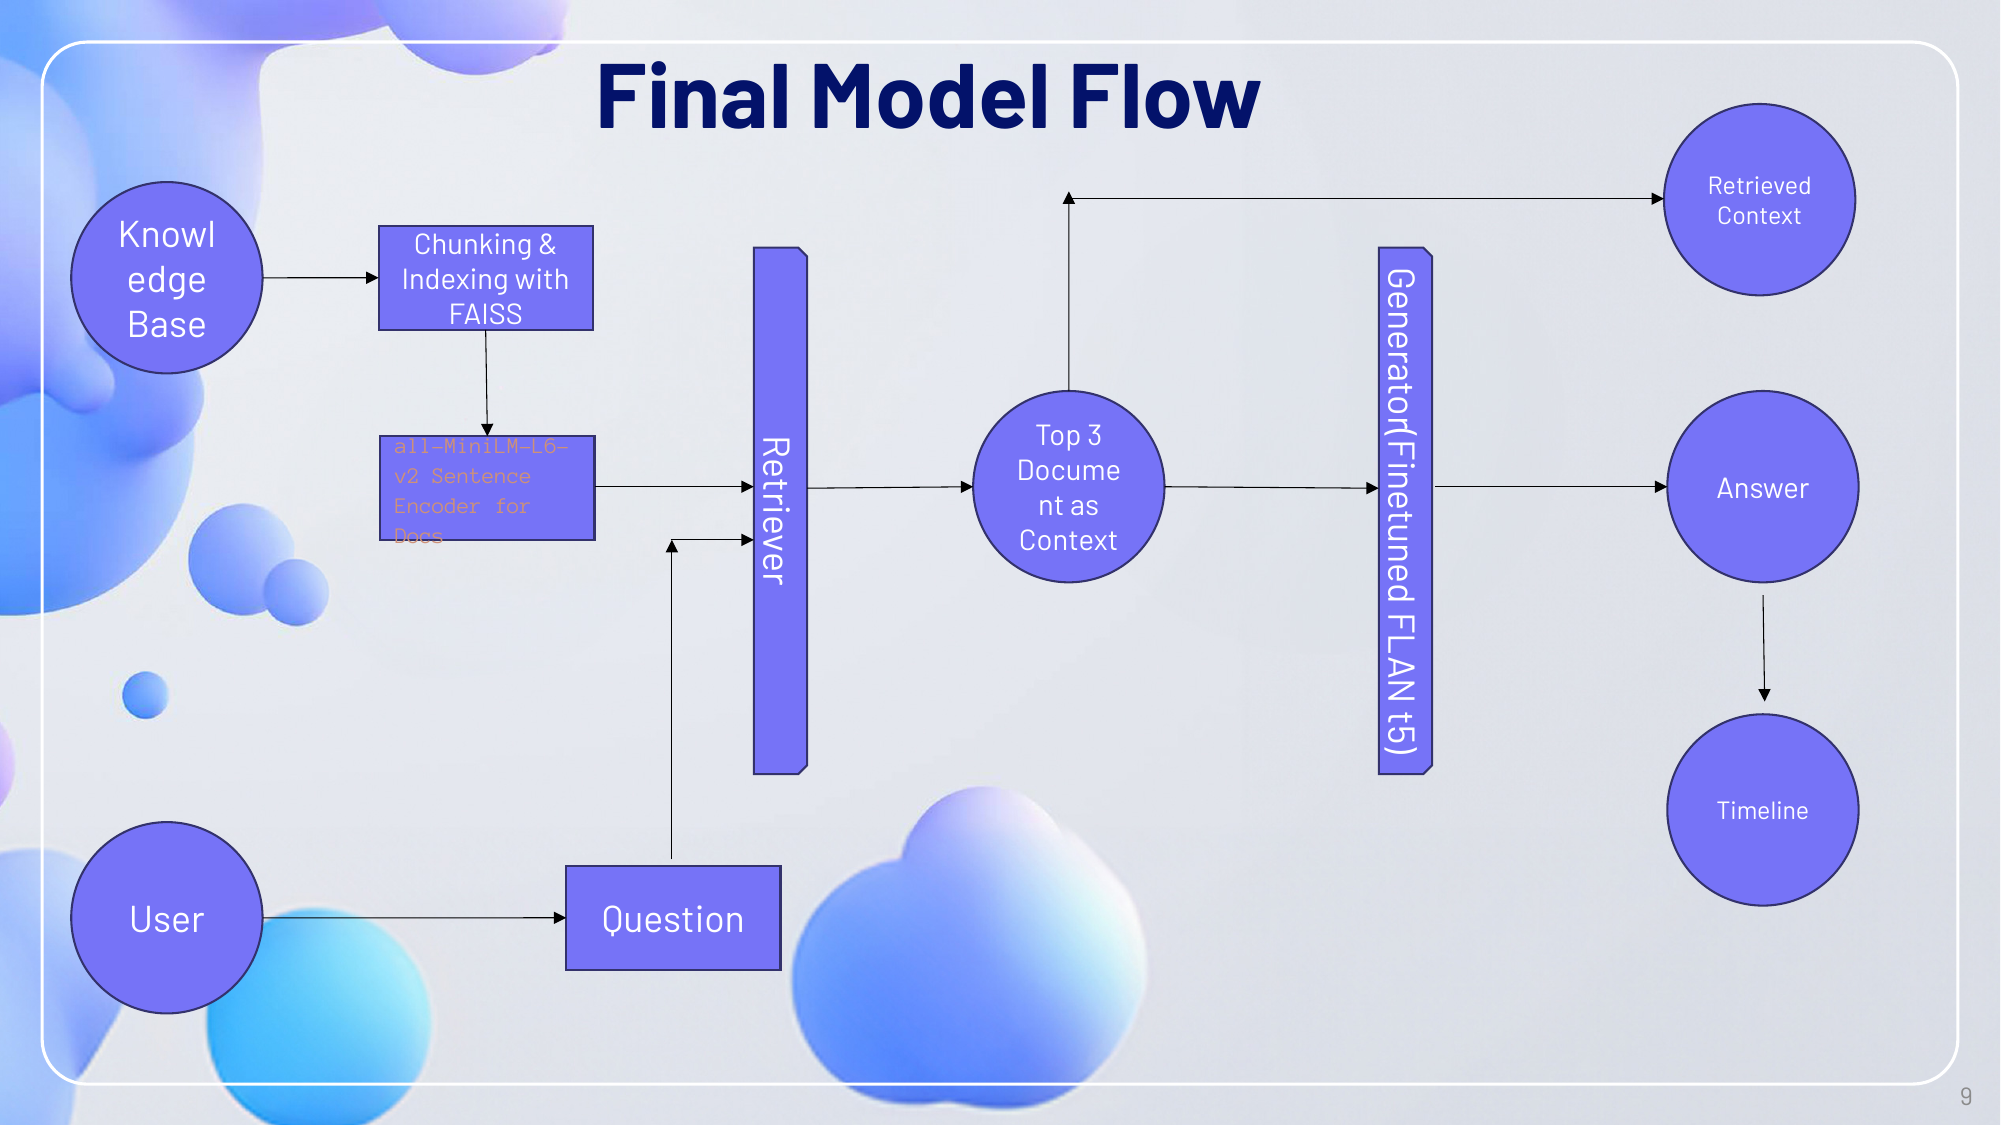

# Final Model Flow
Retrieved Context
Knowledge Base
Chunking & Indexing with FAISS
Top 3 Document as Context
Answer
all-MiniLM-L6-v2 Sentence Encoder for Docs
Retriever
Generator(Finetuned FLAN t5)
Timeline
User
Question
9